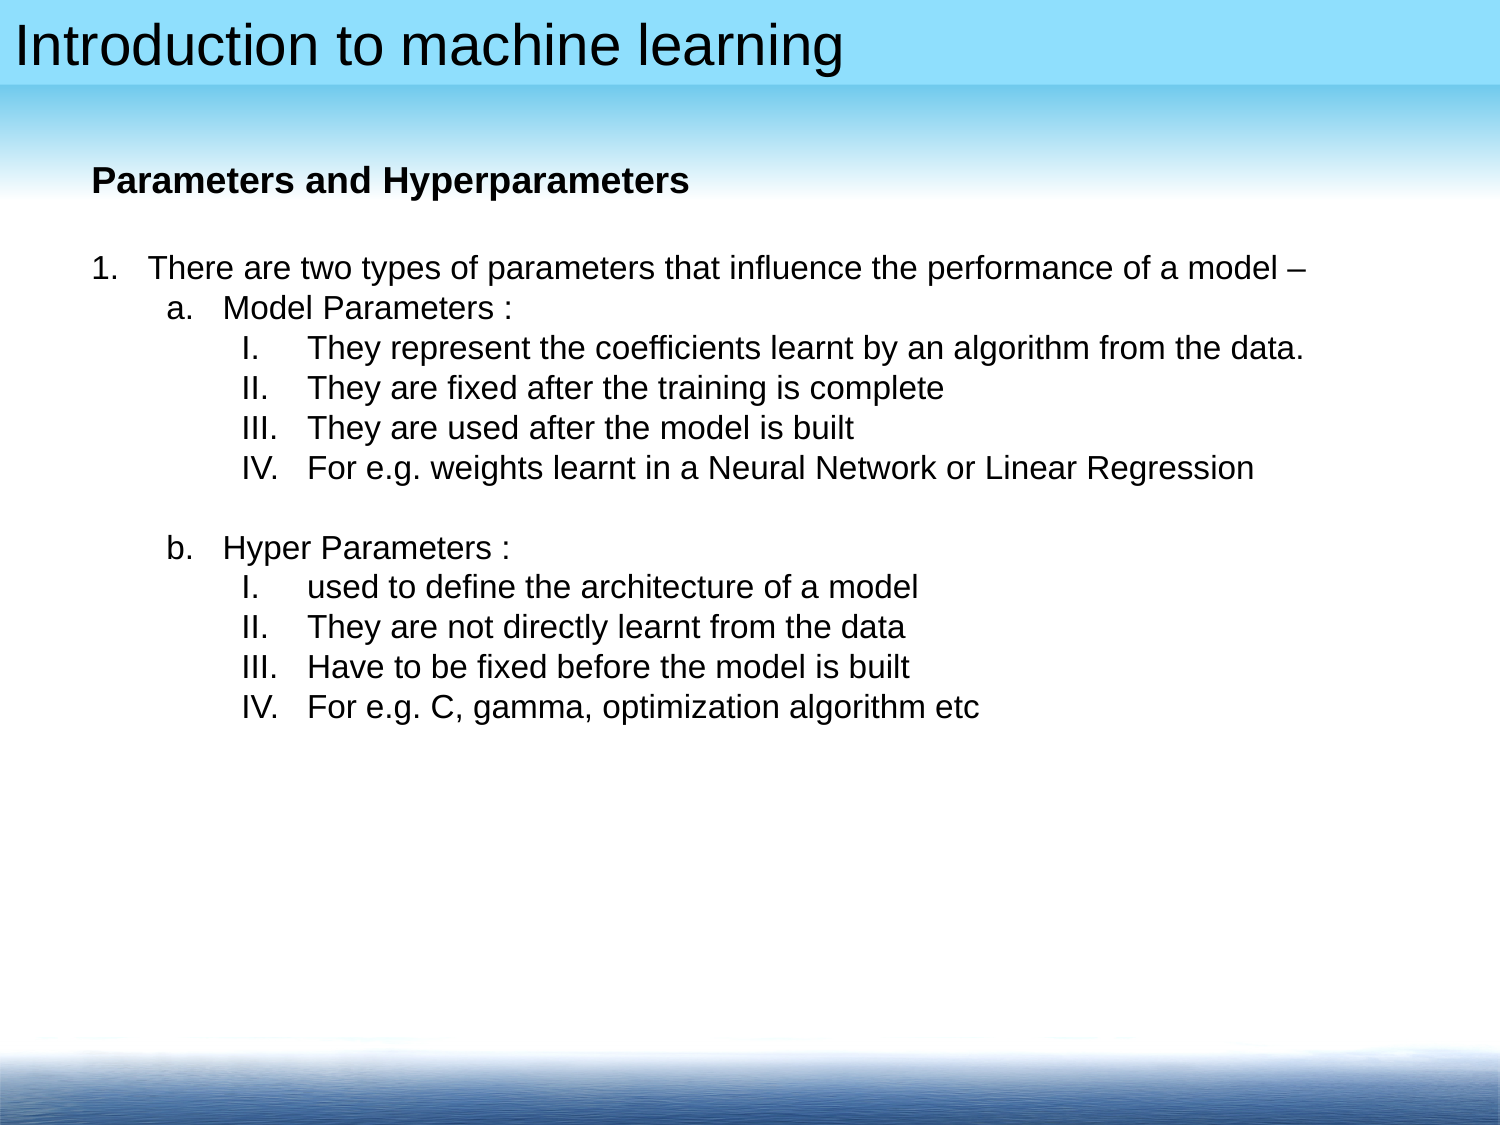

Parameters and Hyperparameters

There are two types of parameters that influence the performance of a model –
Model Parameters :
They represent the coefficients learnt by an algorithm from the data.
They are fixed after the training is complete
They are used after the model is built
For e.g. weights learnt in a Neural Network or Linear Regression

Hyper Parameters :
used to define the architecture of a model
They are not directly learnt from the data
Have to be fixed before the model is built
For e.g. C, gamma, optimization algorithm etc